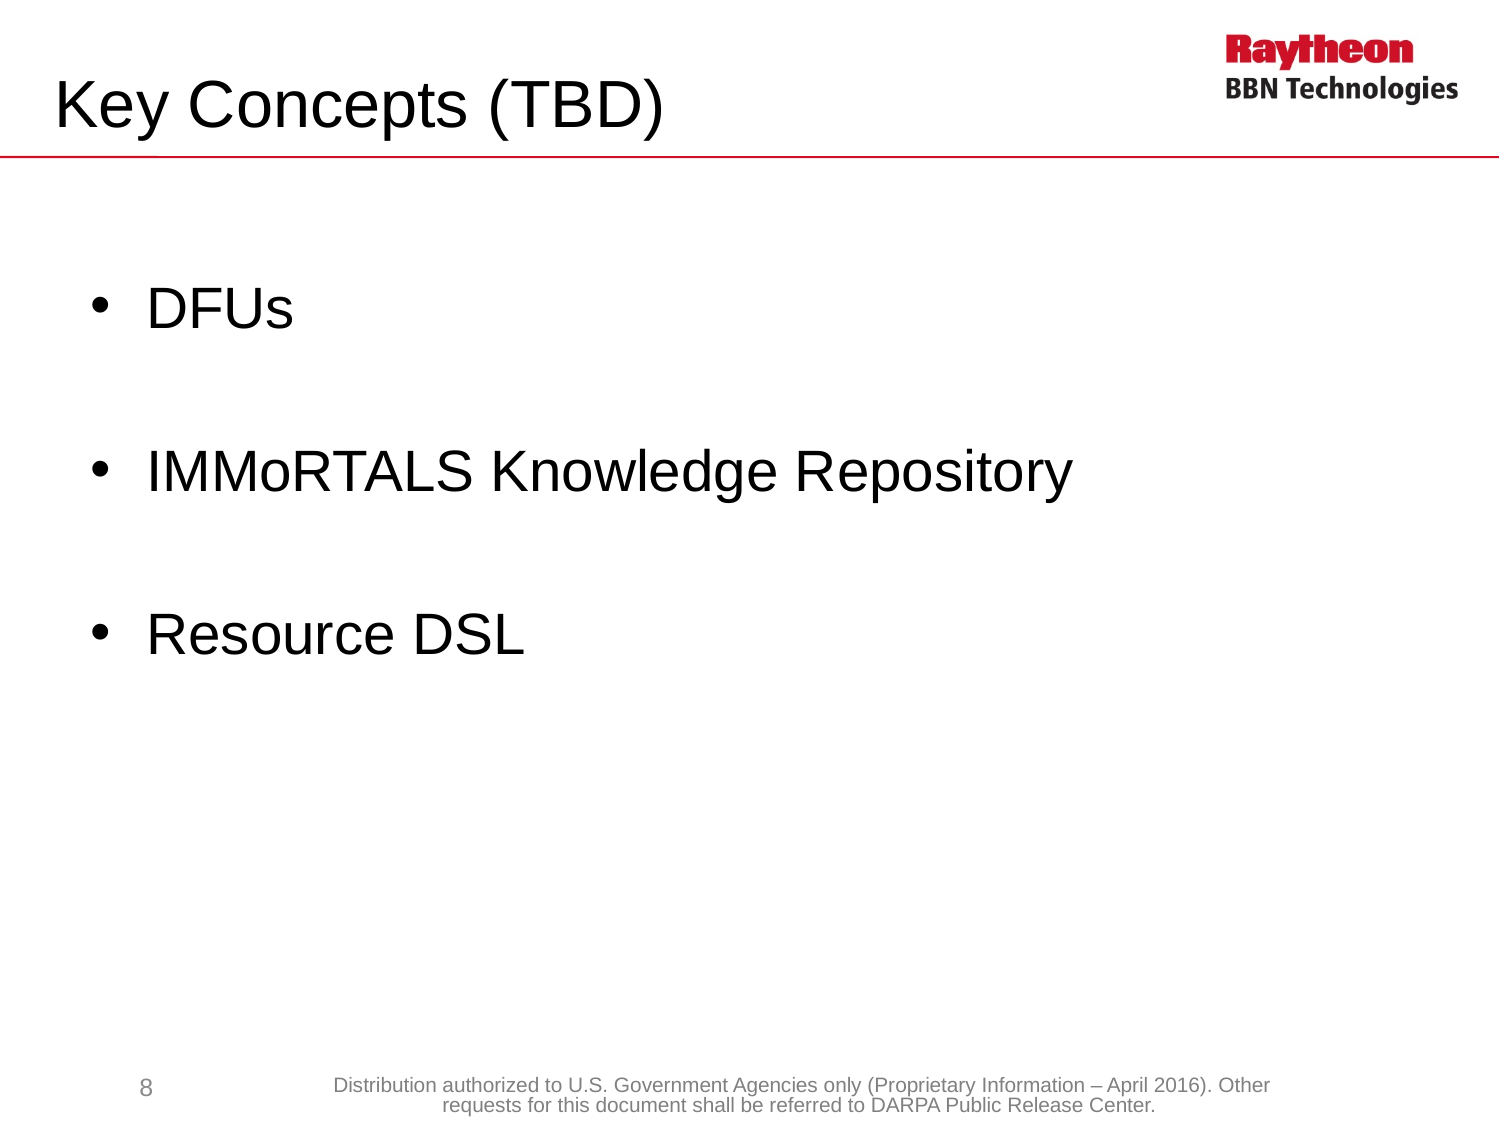

# Key Concepts (TBD)
DFUs

IMMoRTALS Knowledge Repository

Resource DSL
8